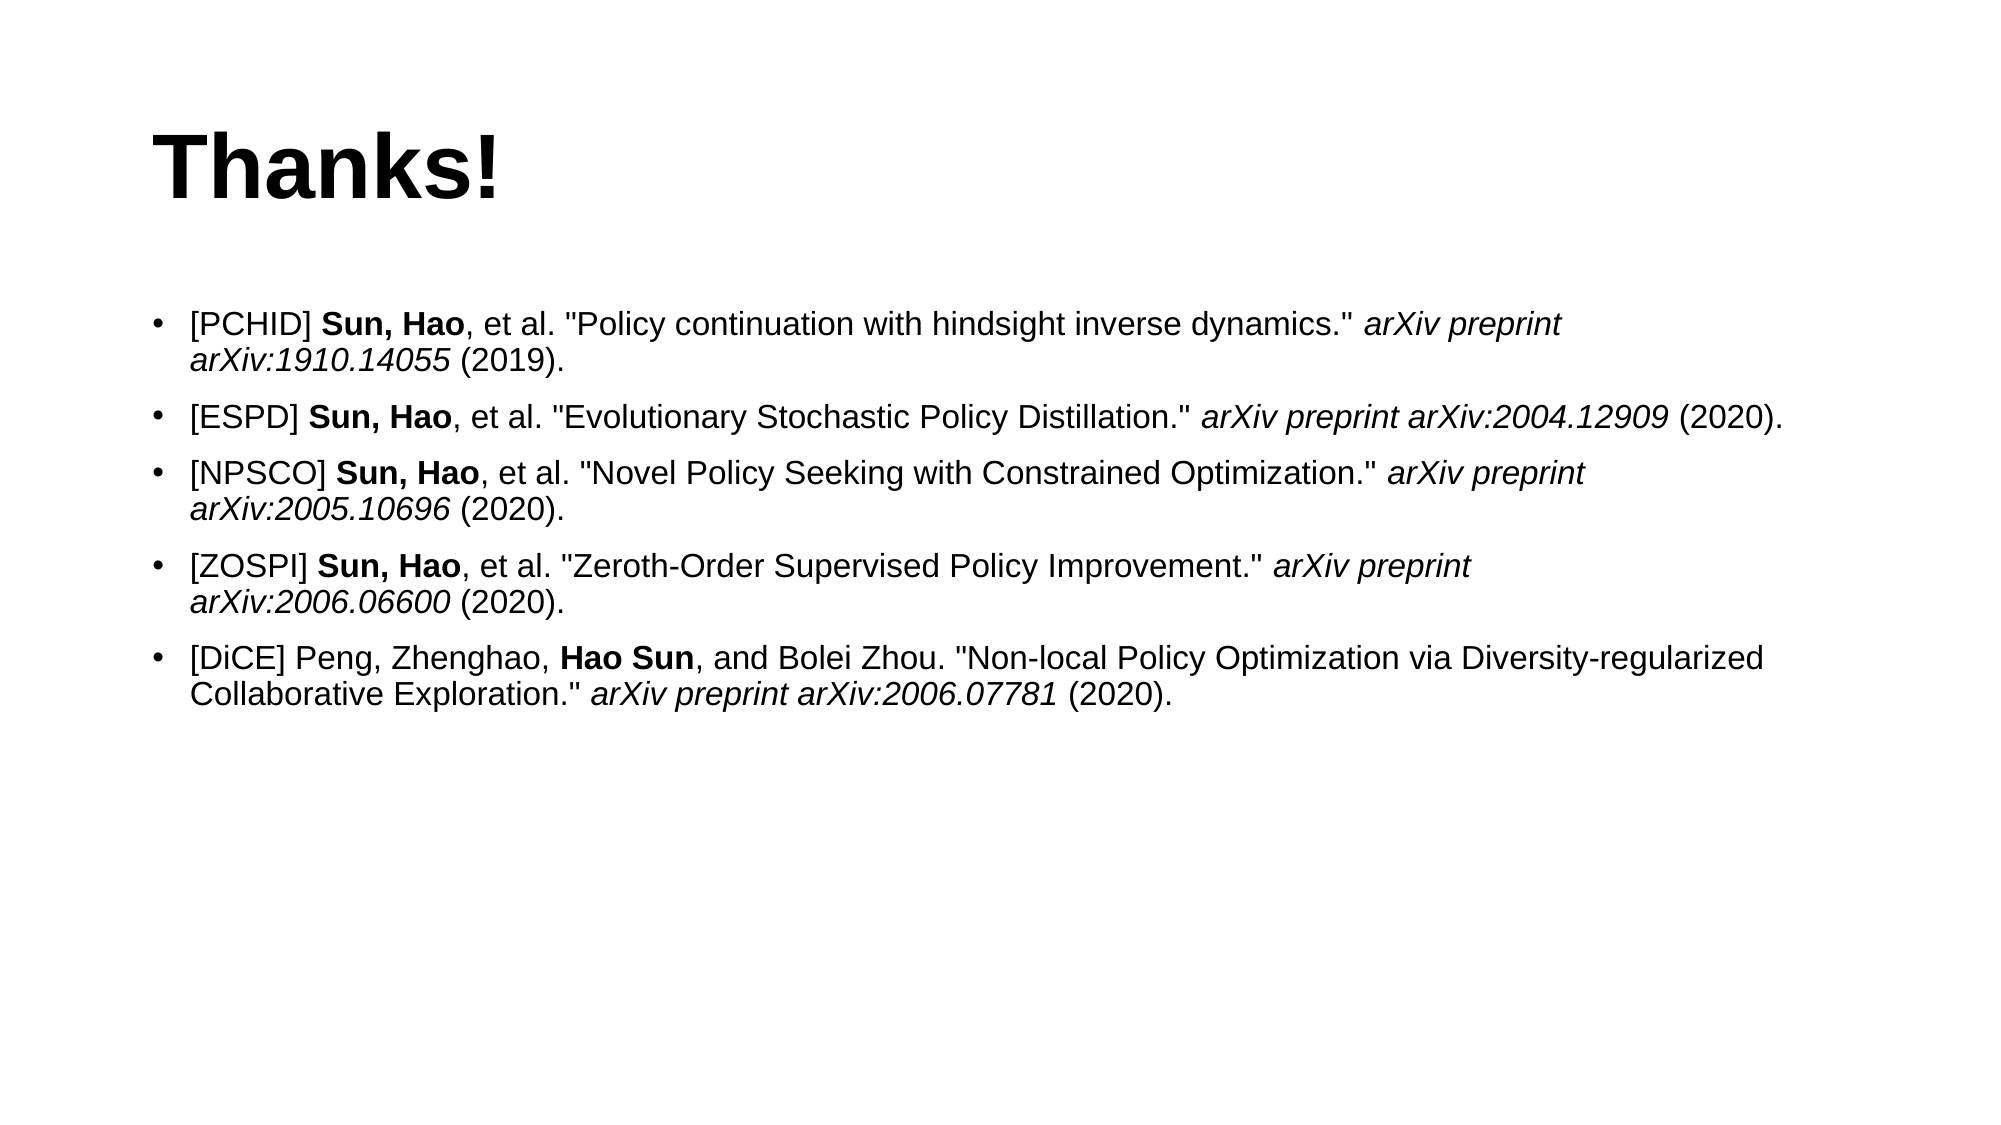

# Thanks!
[PCHID] Sun, Hao, et al. "Policy continuation with hindsight inverse dynamics." arXiv preprint arXiv:1910.14055 (2019).
[ESPD] Sun, Hao, et al. "Evolutionary Stochastic Policy Distillation." arXiv preprint arXiv:2004.12909 (2020).
[NPSCO] Sun, Hao, et al. "Novel Policy Seeking with Constrained Optimization." arXiv preprint arXiv:2005.10696 (2020).
[ZOSPI] Sun, Hao, et al. "Zeroth-Order Supervised Policy Improvement." arXiv preprint arXiv:2006.06600 (2020).
[DiCE] Peng, Zhenghao, Hao Sun, and Bolei Zhou. "Non-local Policy Optimization via Diversity-regularized Collaborative Exploration." arXiv preprint arXiv:2006.07781 (2020).